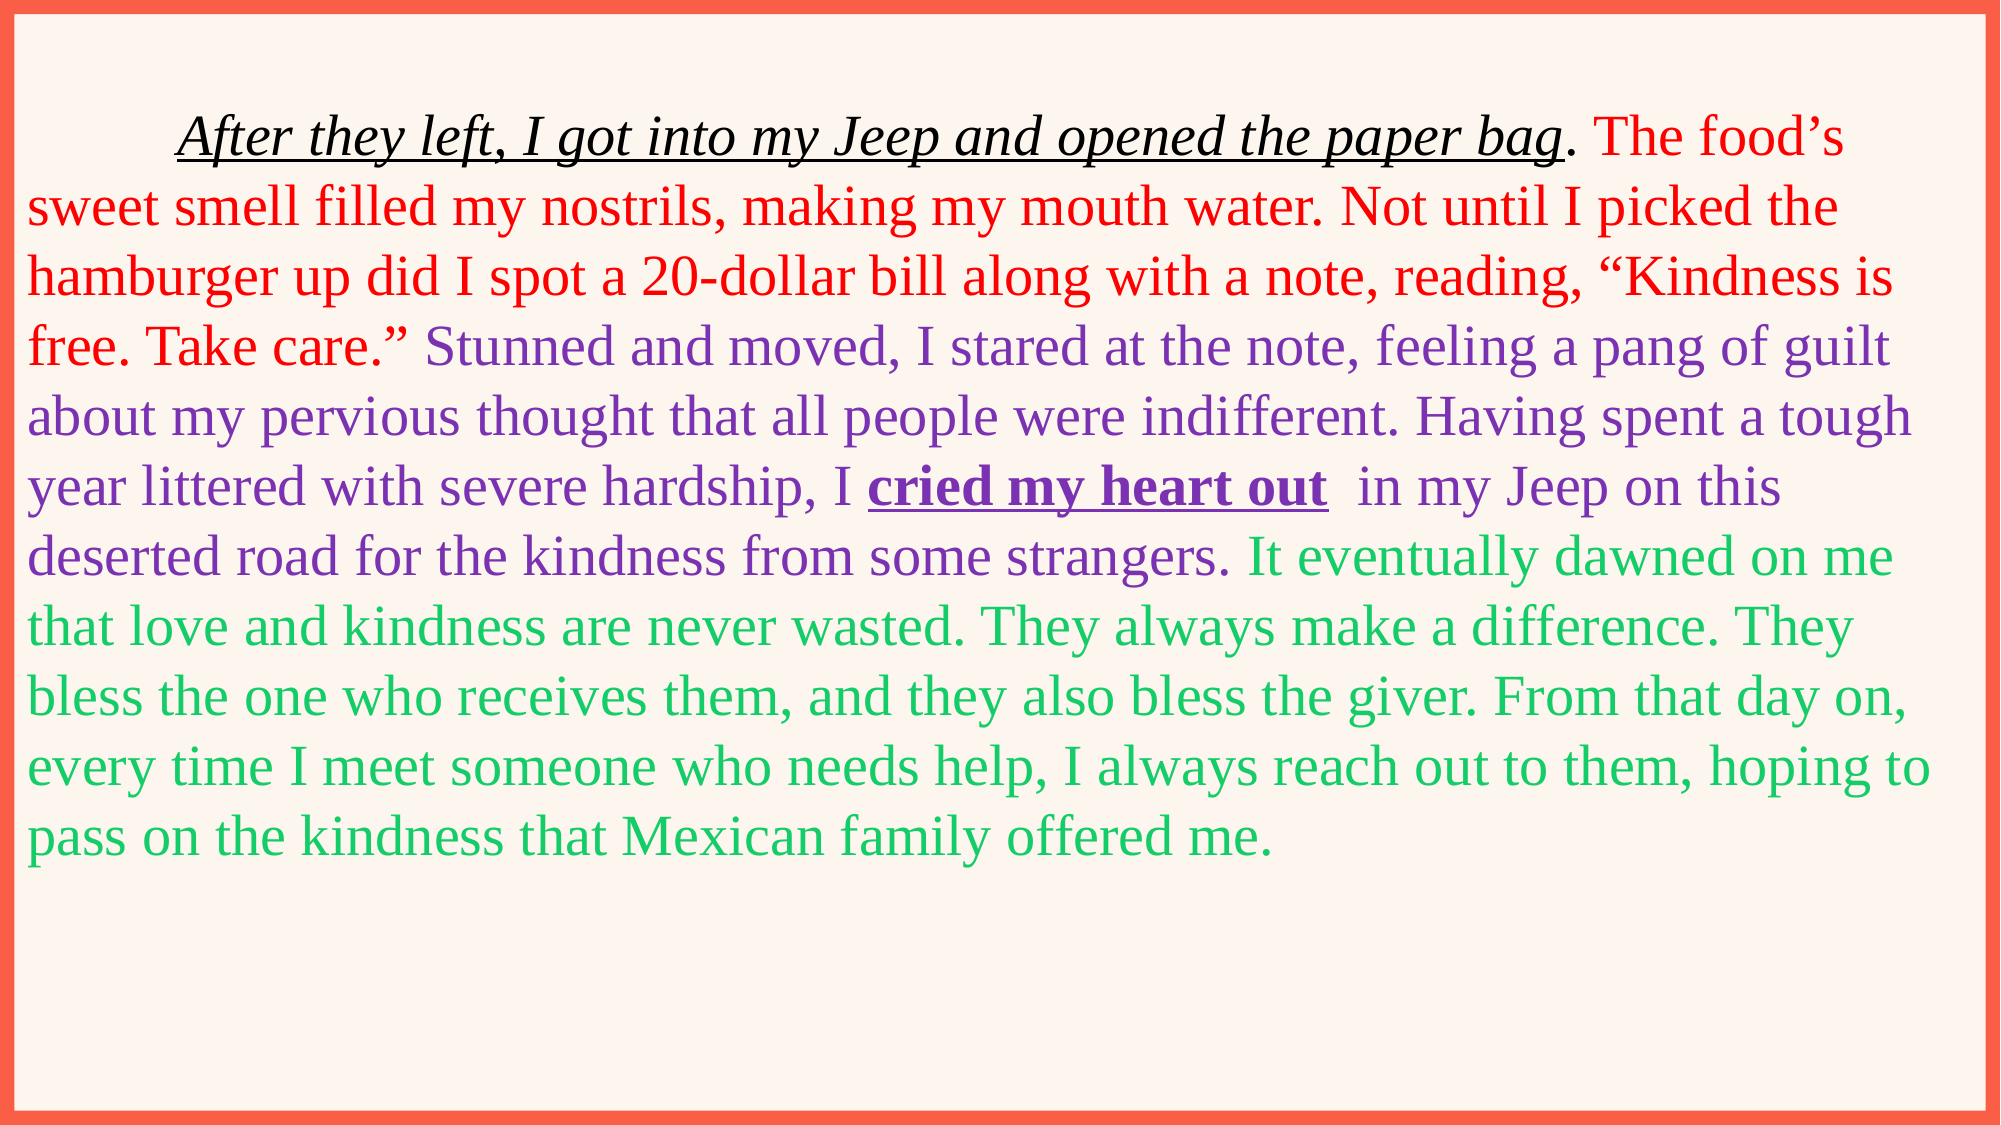

After they left, I got into my Jeep and opened the paper bag. The food’s sweet smell filled my nostrils, making my mouth water. Not until I picked the hamburger up did I spot a 20-dollar bill along with a note, reading, “Kindness is free. Take care.” Stunned and moved, I stared at the note, feeling a pang of guilt about my pervious thought that all people were indifferent. Having spent a tough year littered with severe hardship, I cried my heart out  in my Jeep on this deserted road for the kindness from some strangers. It eventually dawned on me that love and kindness are never wasted. They always make a difference. They bless the one who receives them, and they also bless the giver. From that day on, every time I meet someone who needs help, I always reach out to them, hoping to pass on the kindness that Mexican family offered me.